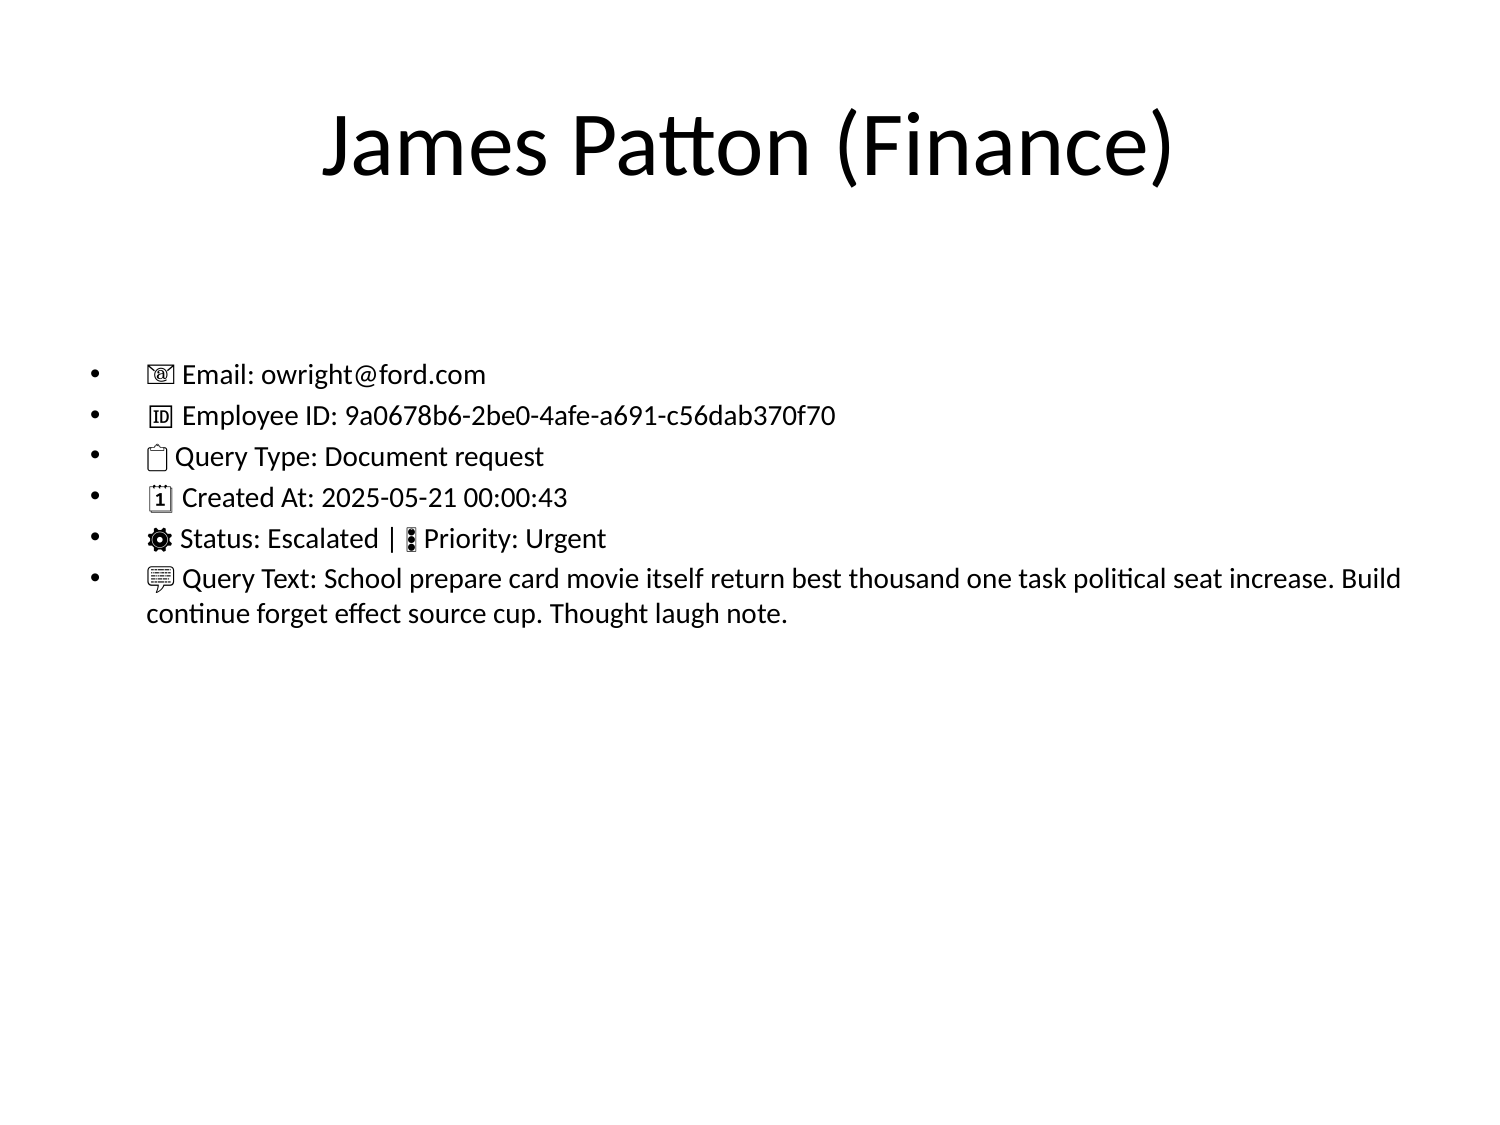

# James Patton (Finance)

📧 Email: owright@ford.com
🆔 Employee ID: 9a0678b6-2be0-4afe-a691-c56dab370f70
📋 Query Type: Document request
🗓 Created At: 2025-05-21 00:00:43
⚙ Status: Escalated | 🚦 Priority: Urgent
💬 Query Text: School prepare card movie itself return best thousand one task political seat increase. Build continue forget effect source cup. Thought laugh note.